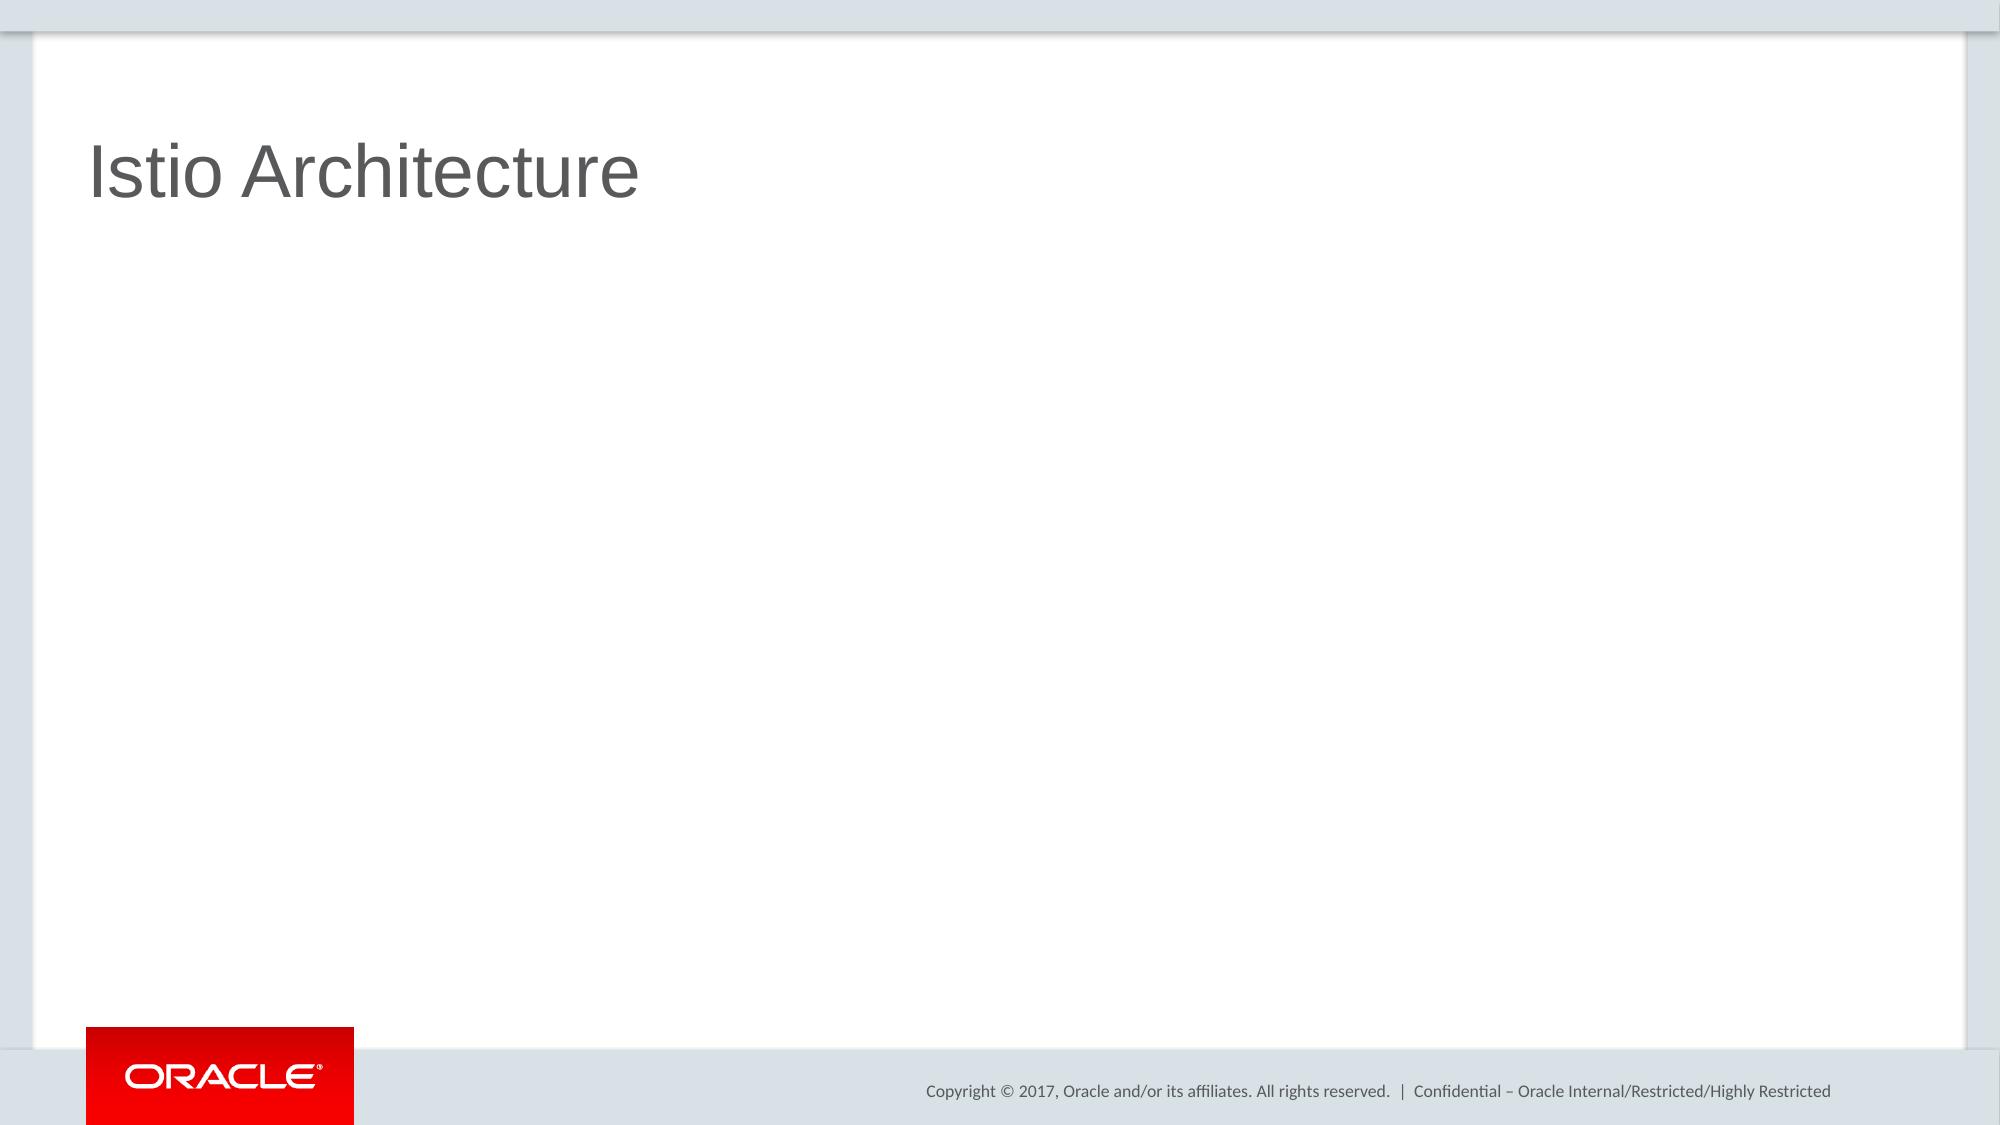

# Istio Architecture

Confidential – Oracle Internal/Restricted/Highly Restricted
15